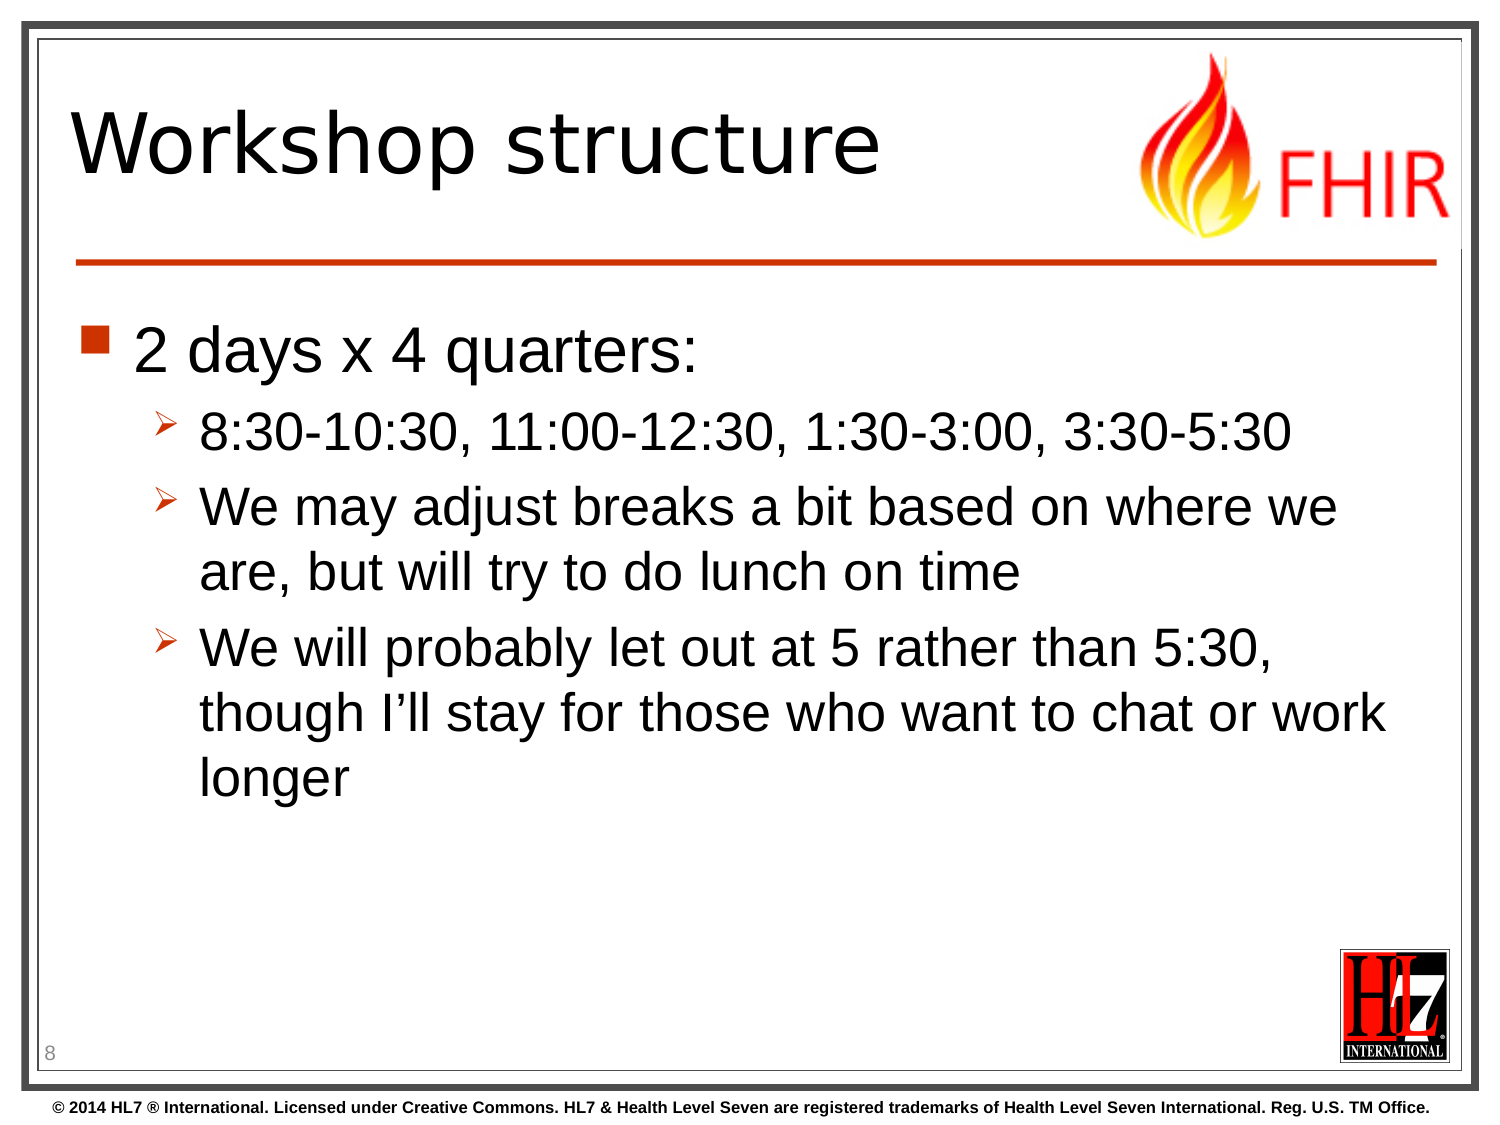

# Workshop structure
2 days x 4 quarters:
8:30-10:30, 11:00-12:30, 1:30-3:00, 3:30-5:30
We may adjust breaks a bit based on where we are, but will try to do lunch on time
We will probably let out at 5 rather than 5:30, though I’ll stay for those who want to chat or work longer
8